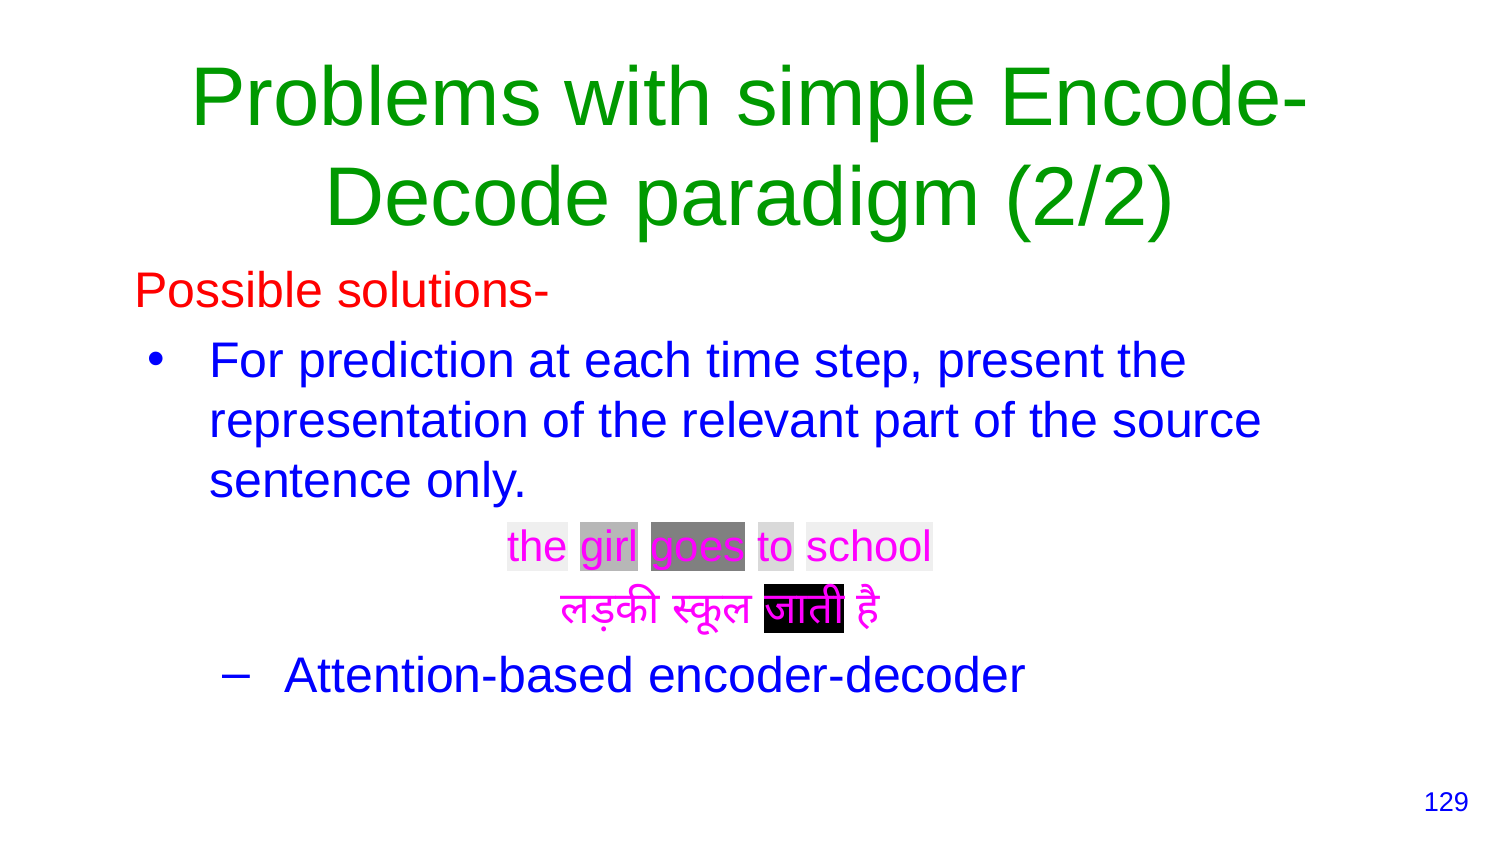

# Problems with simple Encode-Decode paradigm (2/2)
Possible solutions-
For prediction at each time step, present the representation of the relevant part of the source sentence only.
the girl goes to school
लड़की स्कूल जाती है
Attention-based encoder-decoder
129